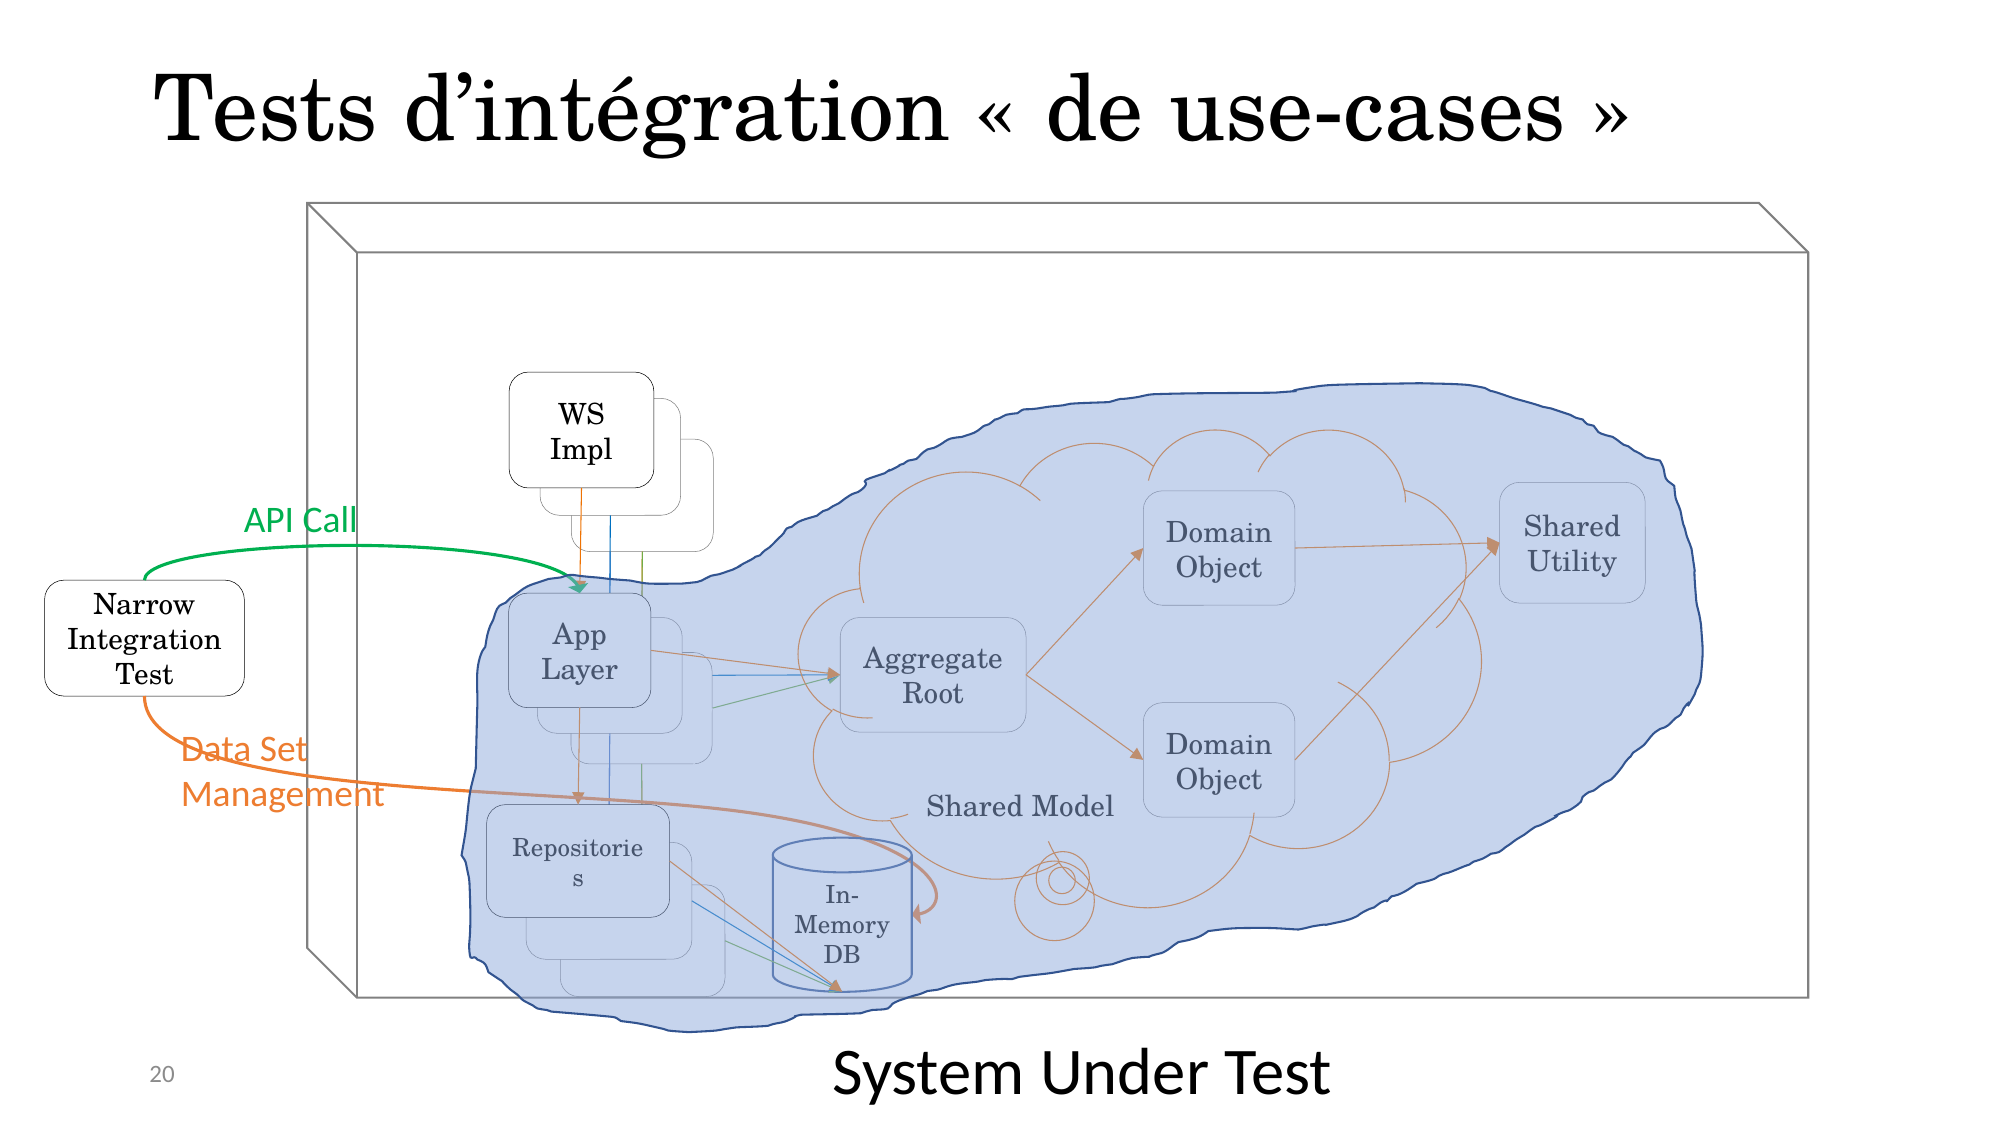

# Tests d’intégration « de use-cases »

WS Impl

System Under Test

Shared Utility
API Call
Domain Object
Narrow Integration Test
App Layer

Aggregate Root

Domain Object
Data Set
Management
Shared Model
Repositories
In- Memory DB

20